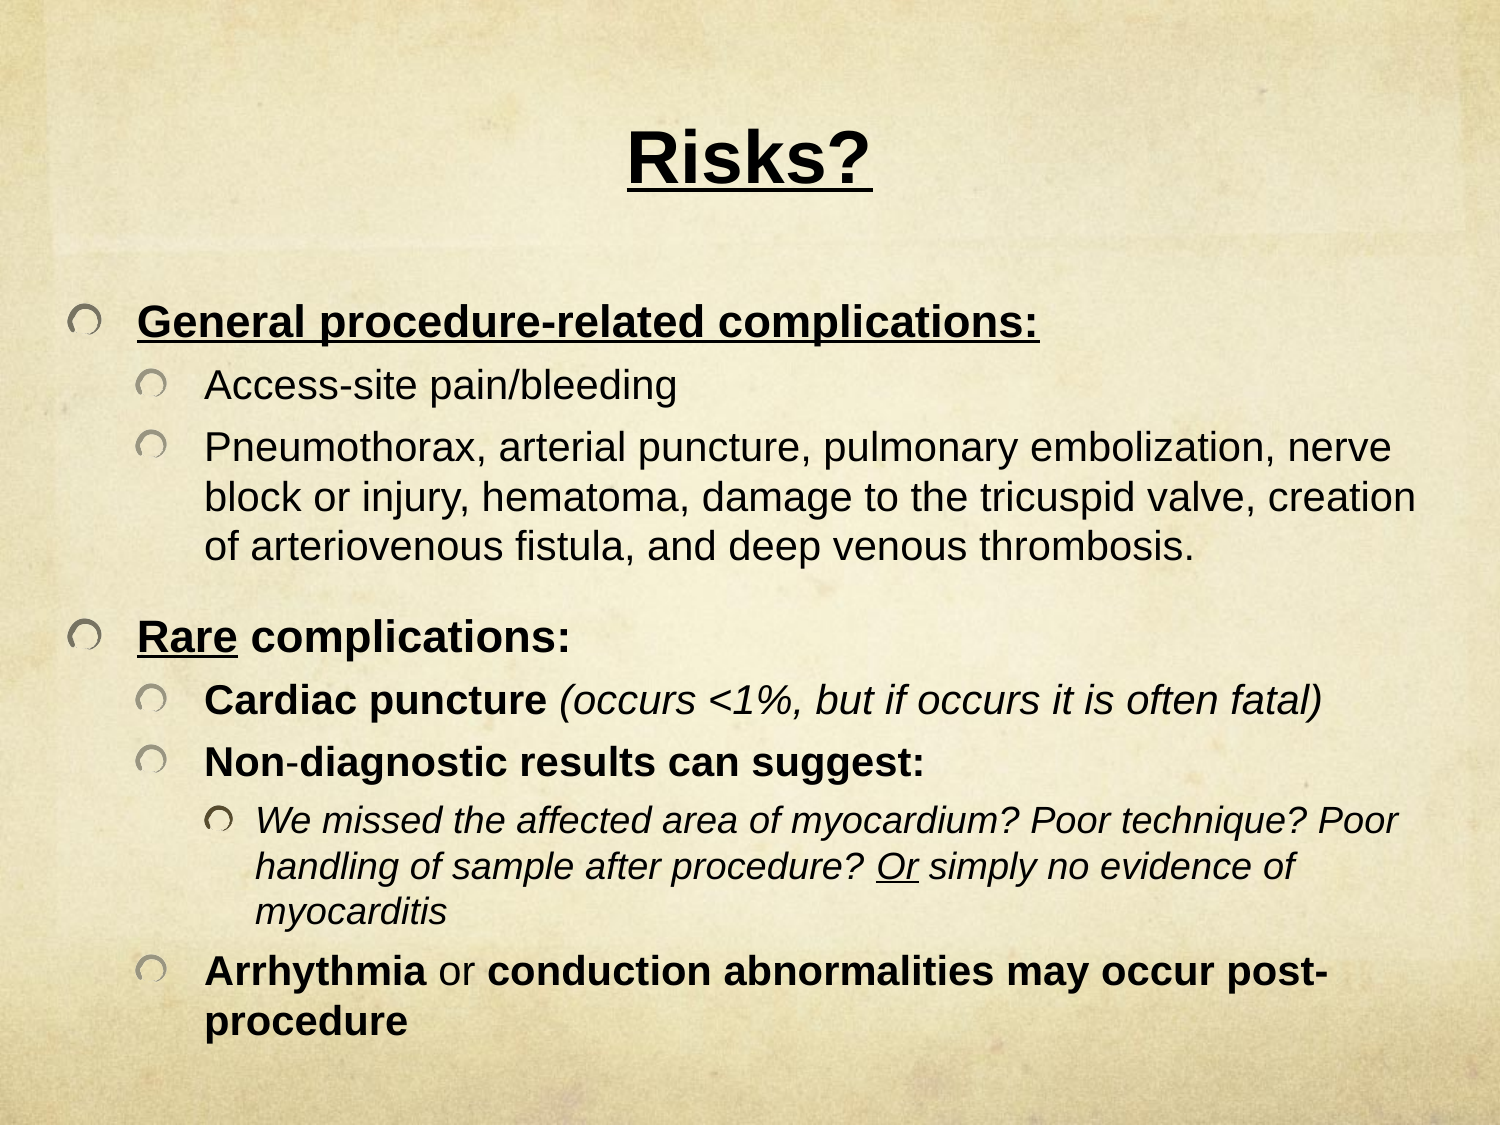

# Risks?
General procedure-related complications:
Access-site pain/bleeding
Pneumothorax, arterial puncture, pulmonary embolization, nerve block or injury, hematoma, damage to the tricuspid valve, creation of arteriovenous fistula, and deep venous thrombosis.
Rare complications:
Cardiac puncture (occurs <1%, but if occurs it is often fatal)
Non-diagnostic results can suggest:
We missed the affected area of myocardium? Poor technique? Poor handling of sample after procedure? Or simply no evidence of myocarditis
Arrhythmia or conduction abnormalities may occur post-procedure